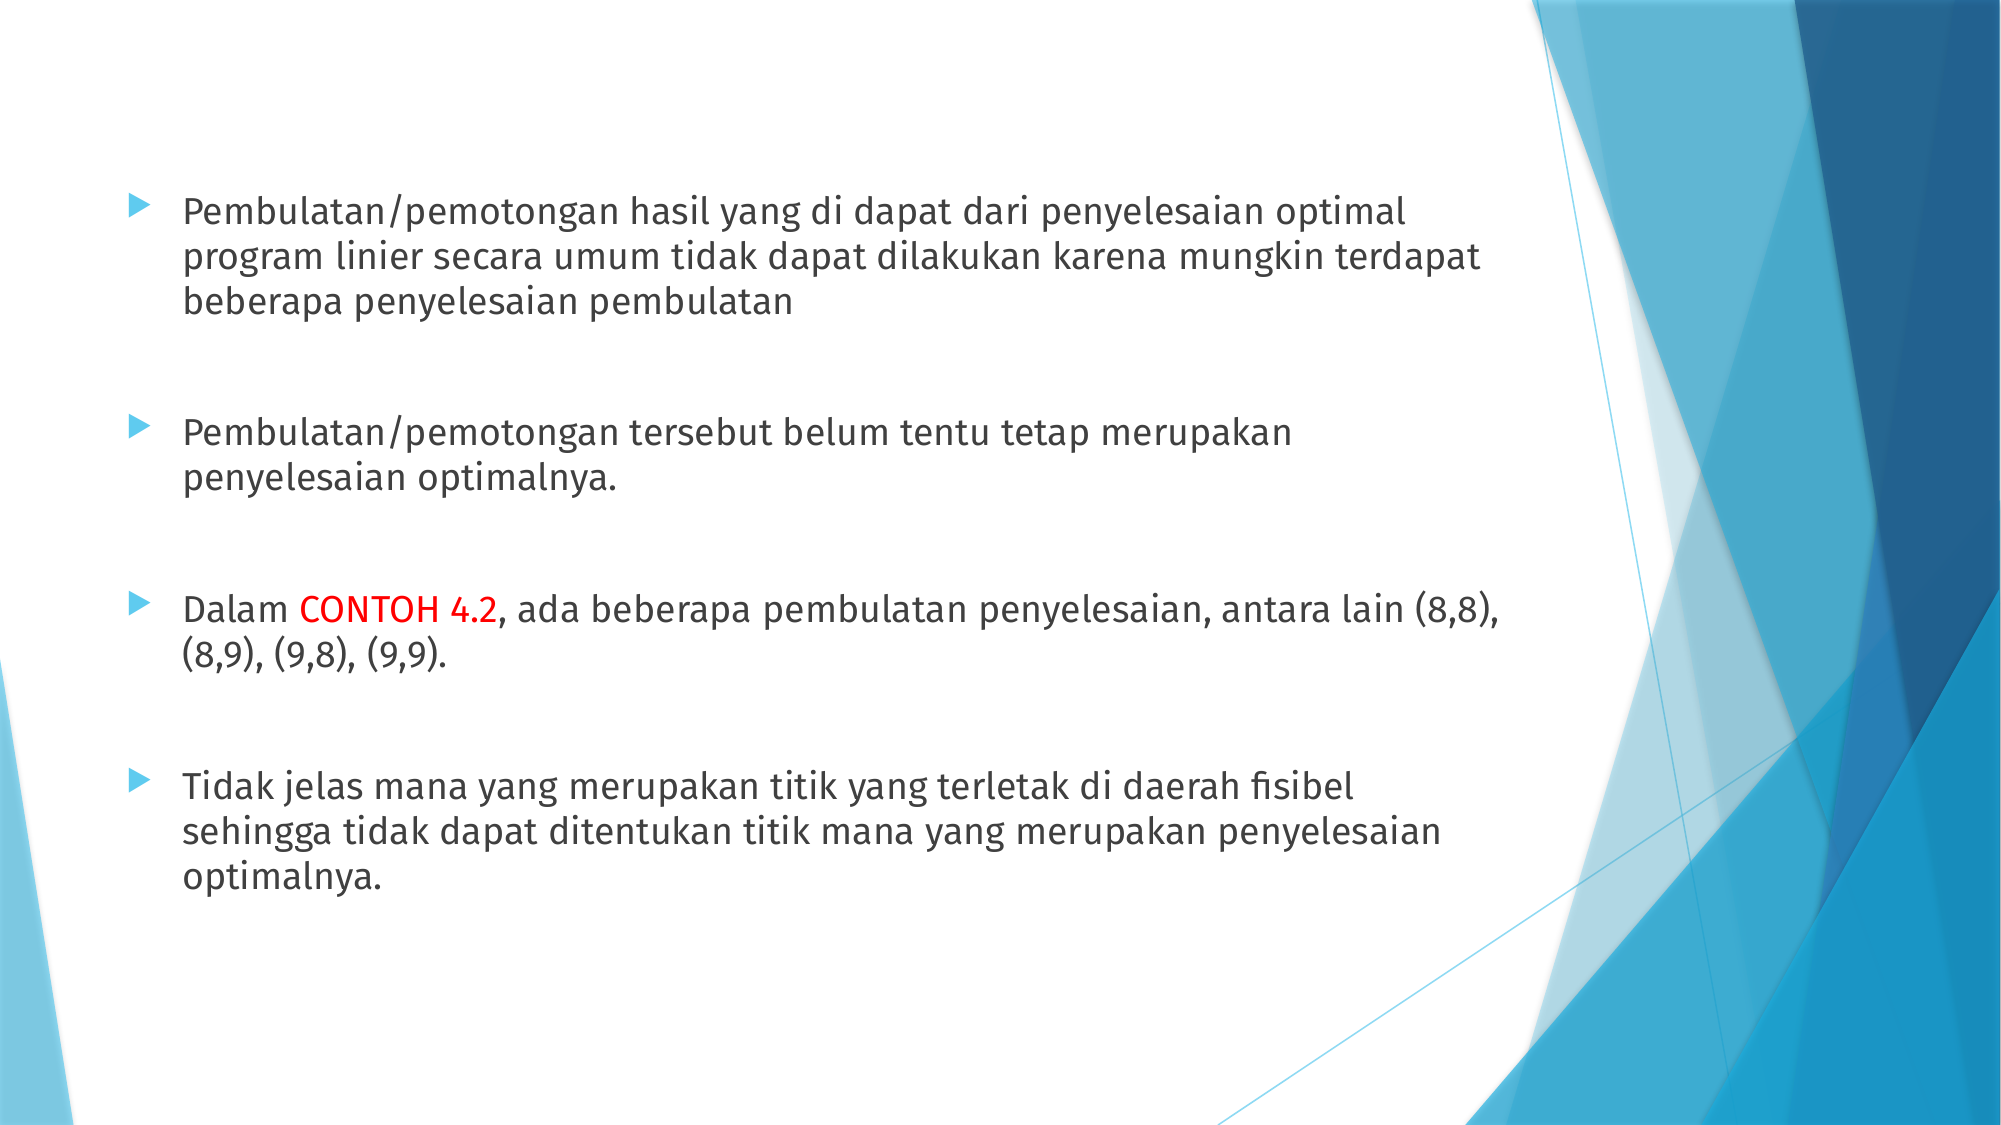

Pembulatan/pemotongan hasil yang di dapat dari penyelesaian optimal program linier secara umum tidak dapat dilakukan karena mungkin terdapat beberapa penyelesaian pembulatan

Pembulatan/pemotongan tersebut belum tentu tetap merupakan penyelesaian optimalnya.

Dalam CONTOH 4.2, ada beberapa pembulatan penyelesaian, antara lain (8,8), (8,9), (9,8), (9,9).

Tidak jelas mana yang merupakan titik yang terletak di daerah fisibel sehingga tidak dapat ditentukan titik mana yang merupakan penyelesaian optimalnya.